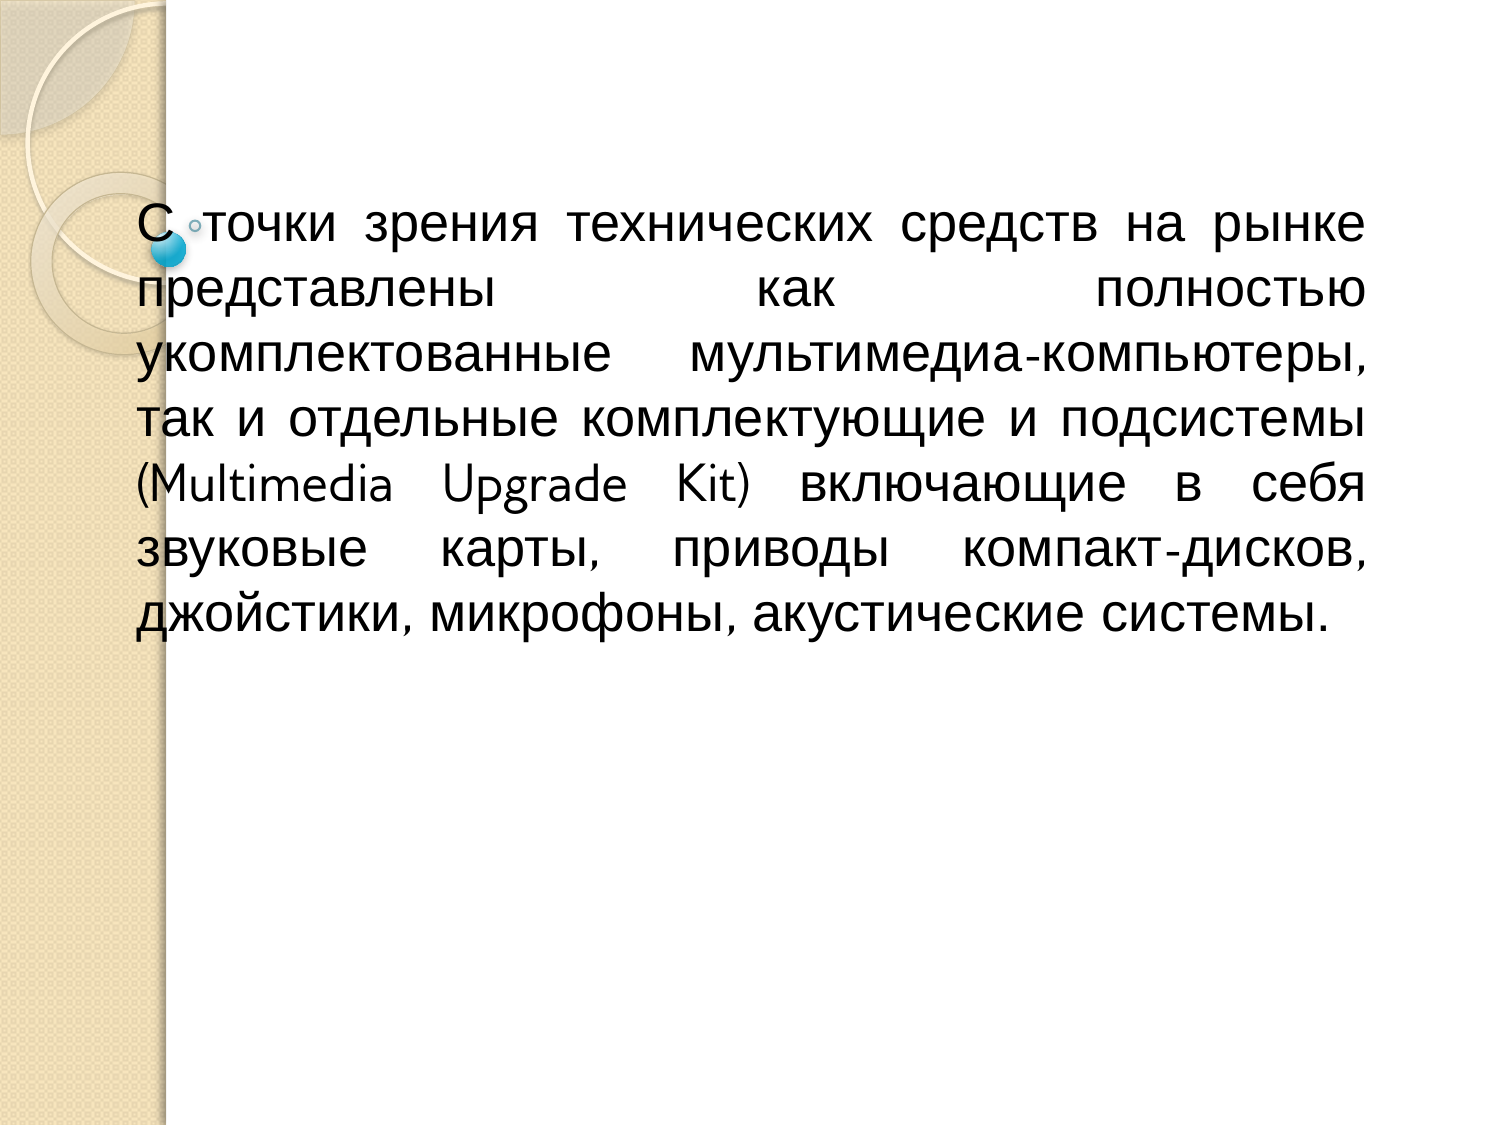

С точки зрения технических средств на рынке представлены как полностью укомплектованные мультимедиа-компьютеры, так и отдельные комплектующие и подсистемы (Multimedia Upgrade Kit) включающие в себя звуковые карты, приводы компакт-дисков, джойстики, микрофоны, акустические системы.